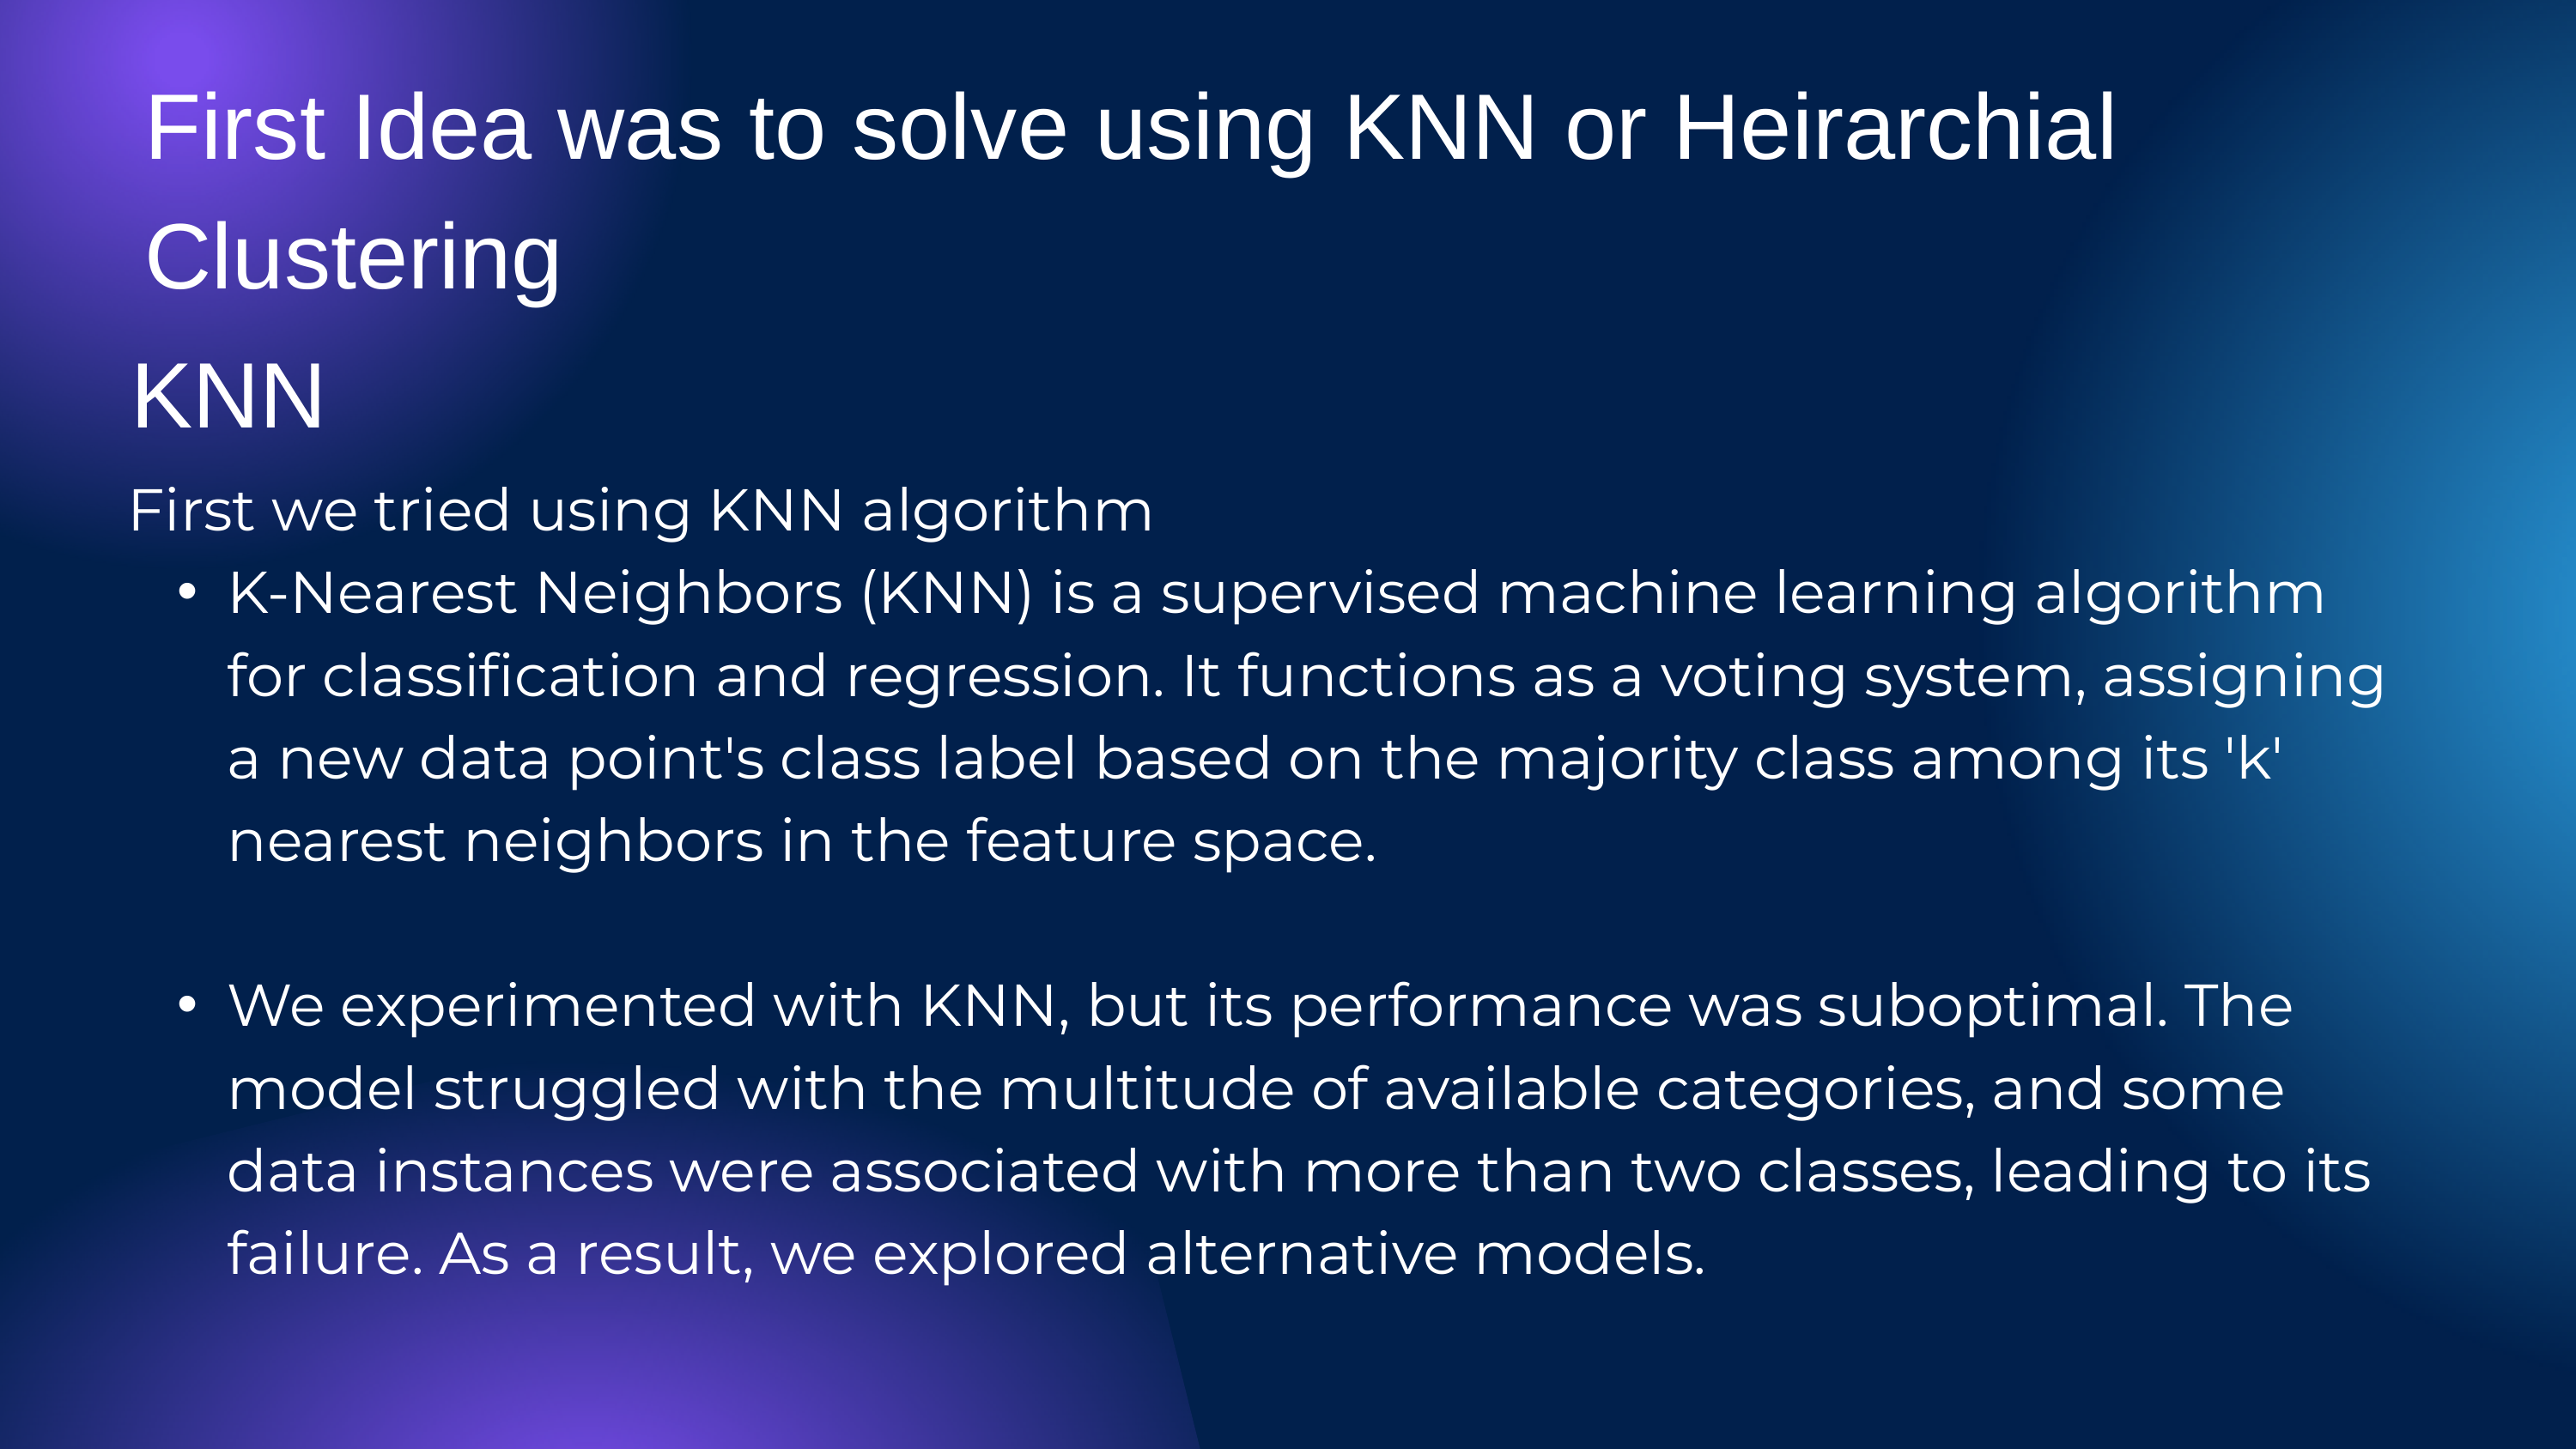

First Idea was to solve using KNN or Heirarchial Clustering
KNN
First we tried using KNN algorithm
K-Nearest Neighbors (KNN) is a supervised machine learning algorithm for classification and regression. It functions as a voting system, assigning a new data point's class label based on the majority class among its 'k' nearest neighbors in the feature space.

We experimented with KNN, but its performance was suboptimal. The model struggled with the multitude of available categories, and some data instances were associated with more than two classes, leading to its failure. As a result, we explored alternative models.